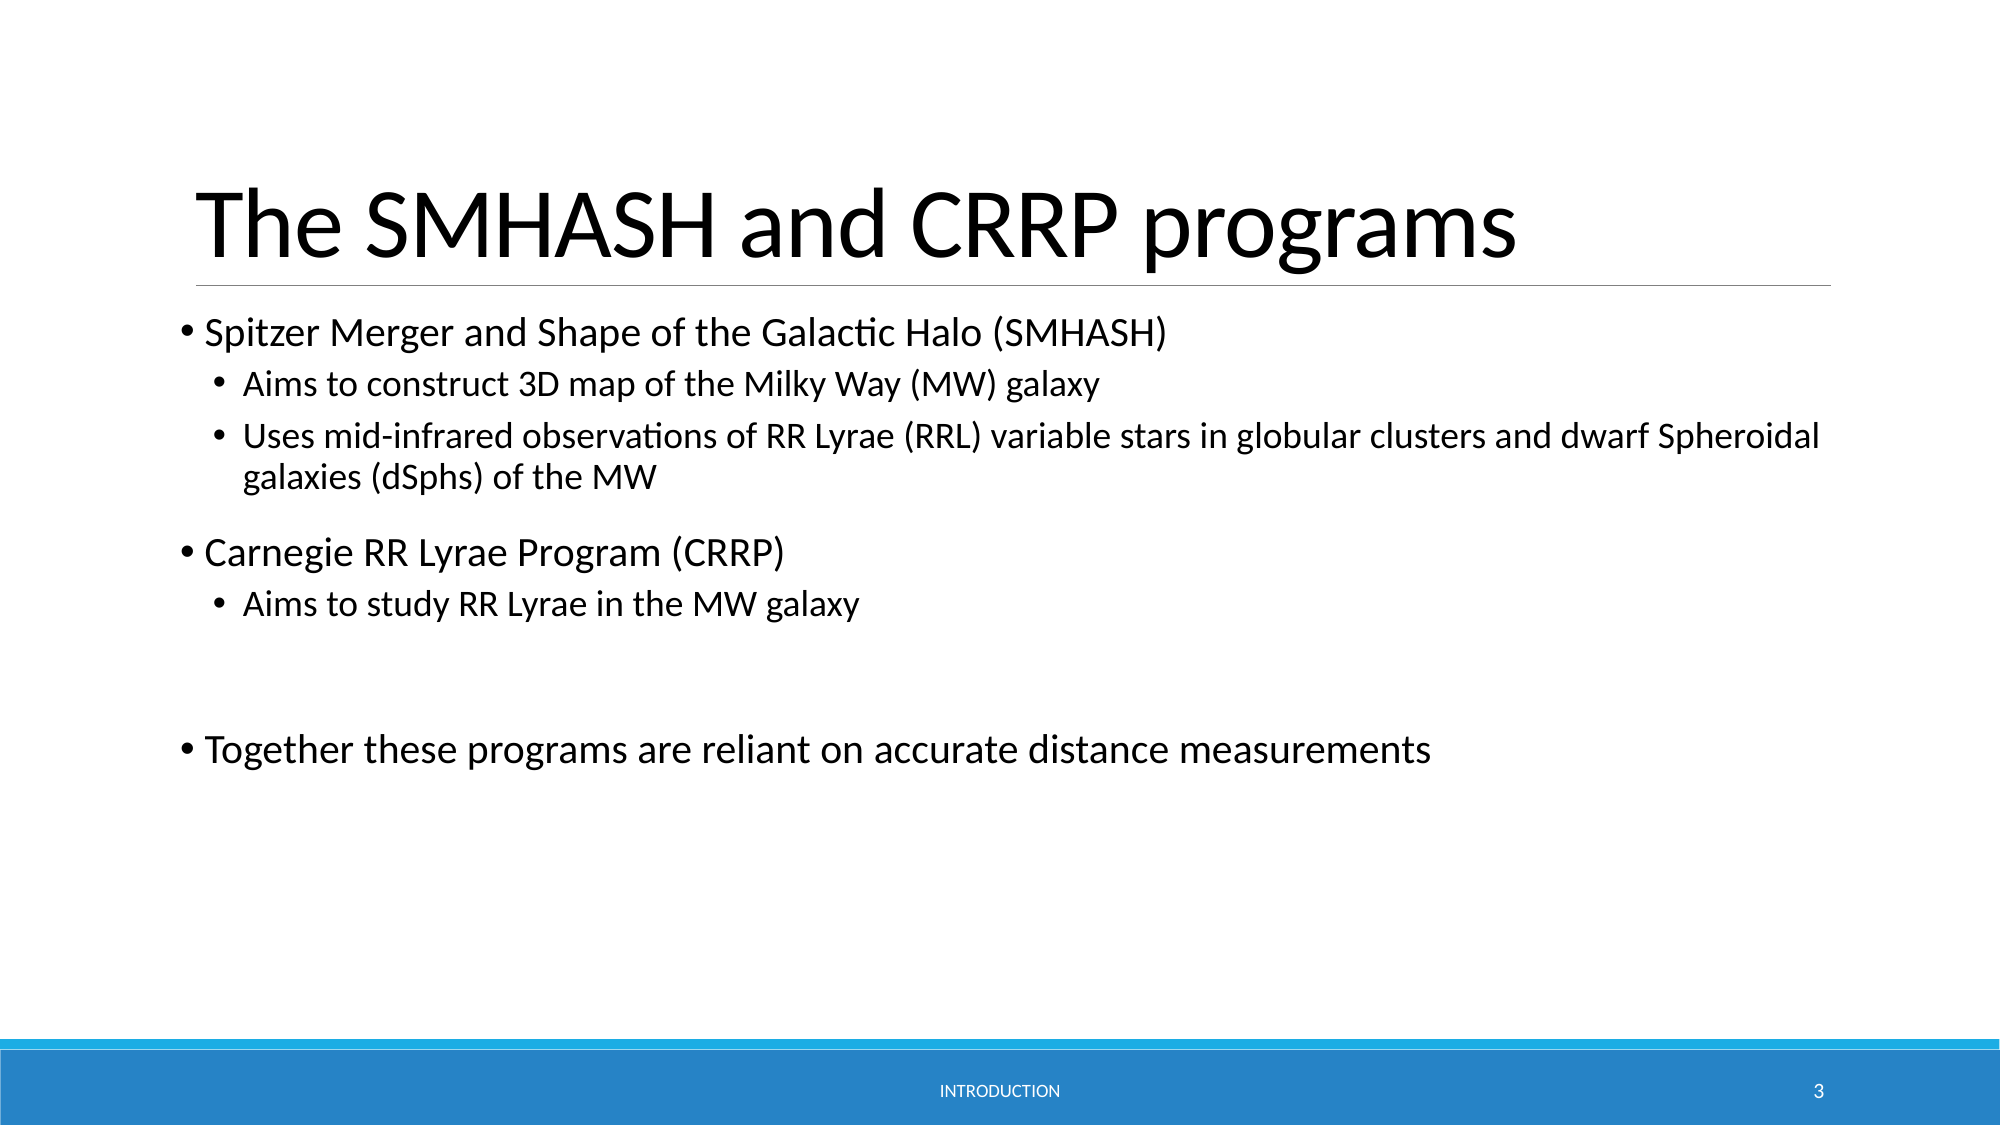

# The SMHASH and CRRP programs
 Spitzer Merger and Shape of the Galactic Halo (SMHASH)
Aims to construct 3D map of the Milky Way (MW) galaxy
Uses mid-infrared observations of RR Lyrae (RRL) variable stars in globular clusters and dwarf Spheroidal galaxies (dSphs) of the MW
 Carnegie RR Lyrae Program (CRRP)
Aims to study RR Lyrae in the MW galaxy

 Together these programs are reliant on accurate distance measurements

INTRODUCTION
3